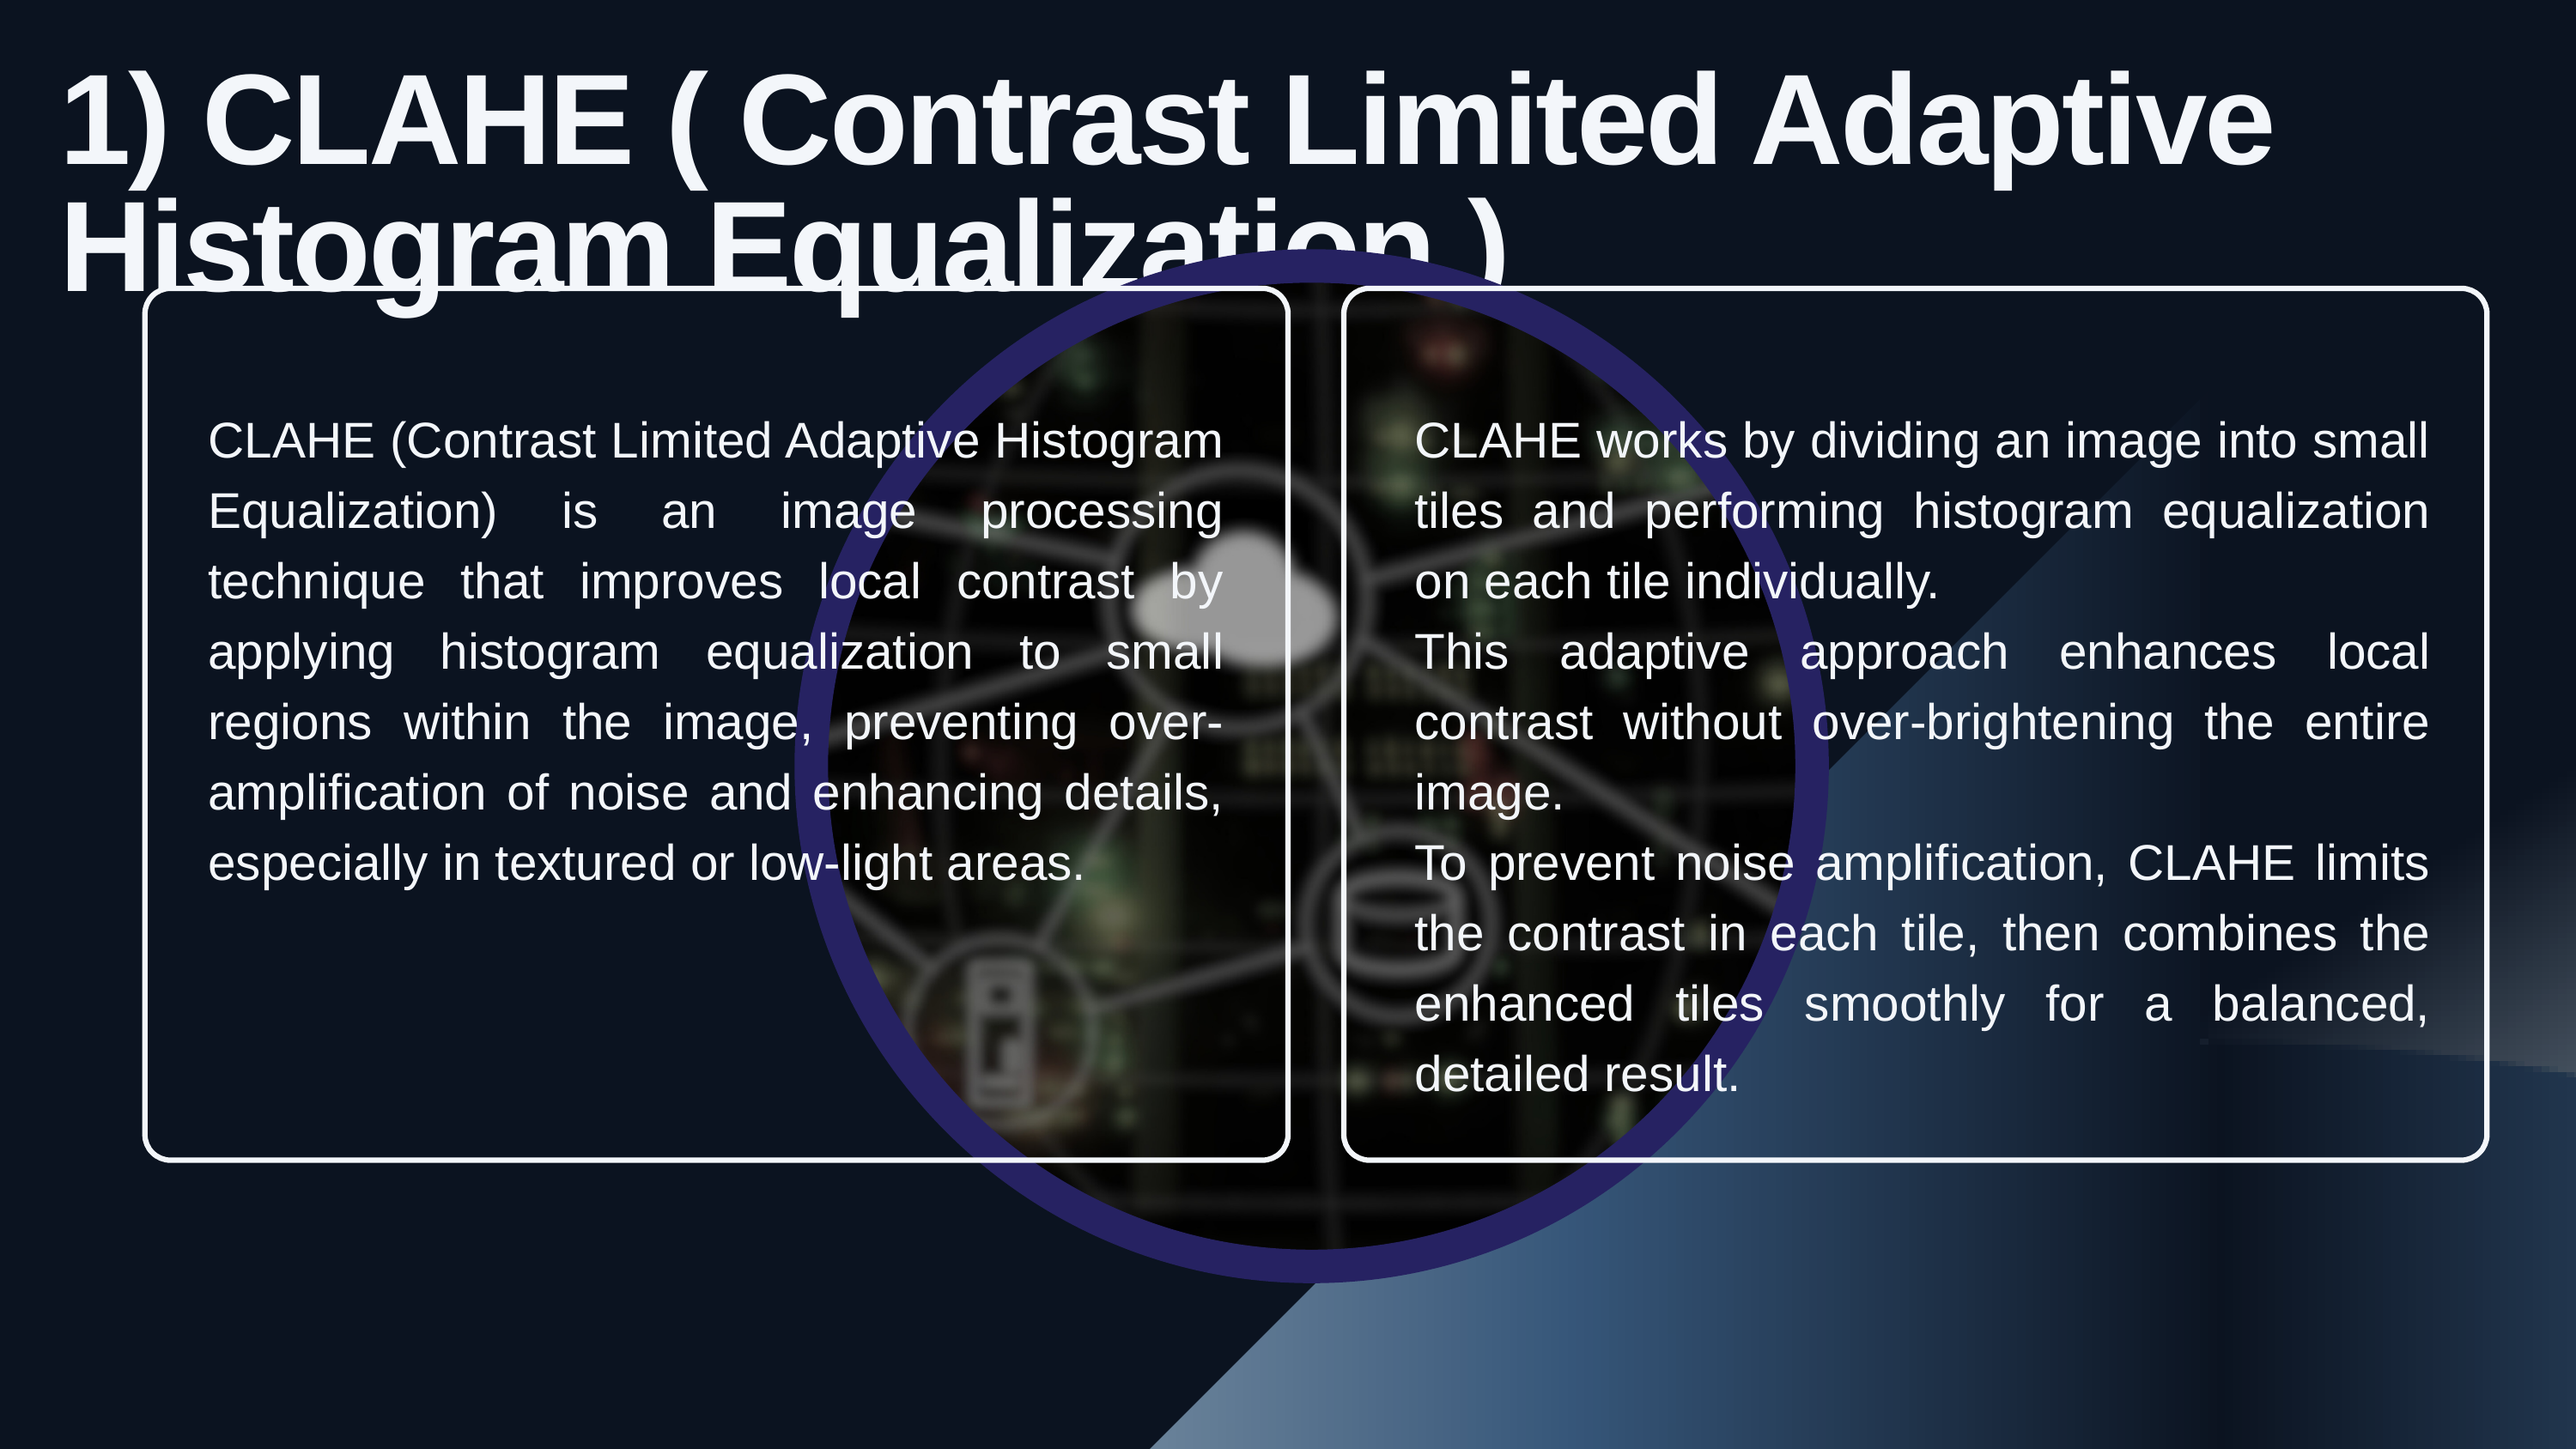

1) CLAHE ( Contrast Limited Adaptive Histogram Equalization )

CLAHE (Contrast Limited Adaptive Histogram Equalization) is an image processing technique that improves local contrast by applying histogram equalization to small regions within the image, preventing over-amplification of noise and enhancing details, especially in textured or low-light areas.
CLAHE works by dividing an image into small tiles and performing histogram equalization on each tile individually.
This adaptive approach enhances local contrast without over-brightening the entire image.
To prevent noise amplification, CLAHE limits the contrast in each tile, then combines the enhanced tiles smoothly for a balanced, detailed result.